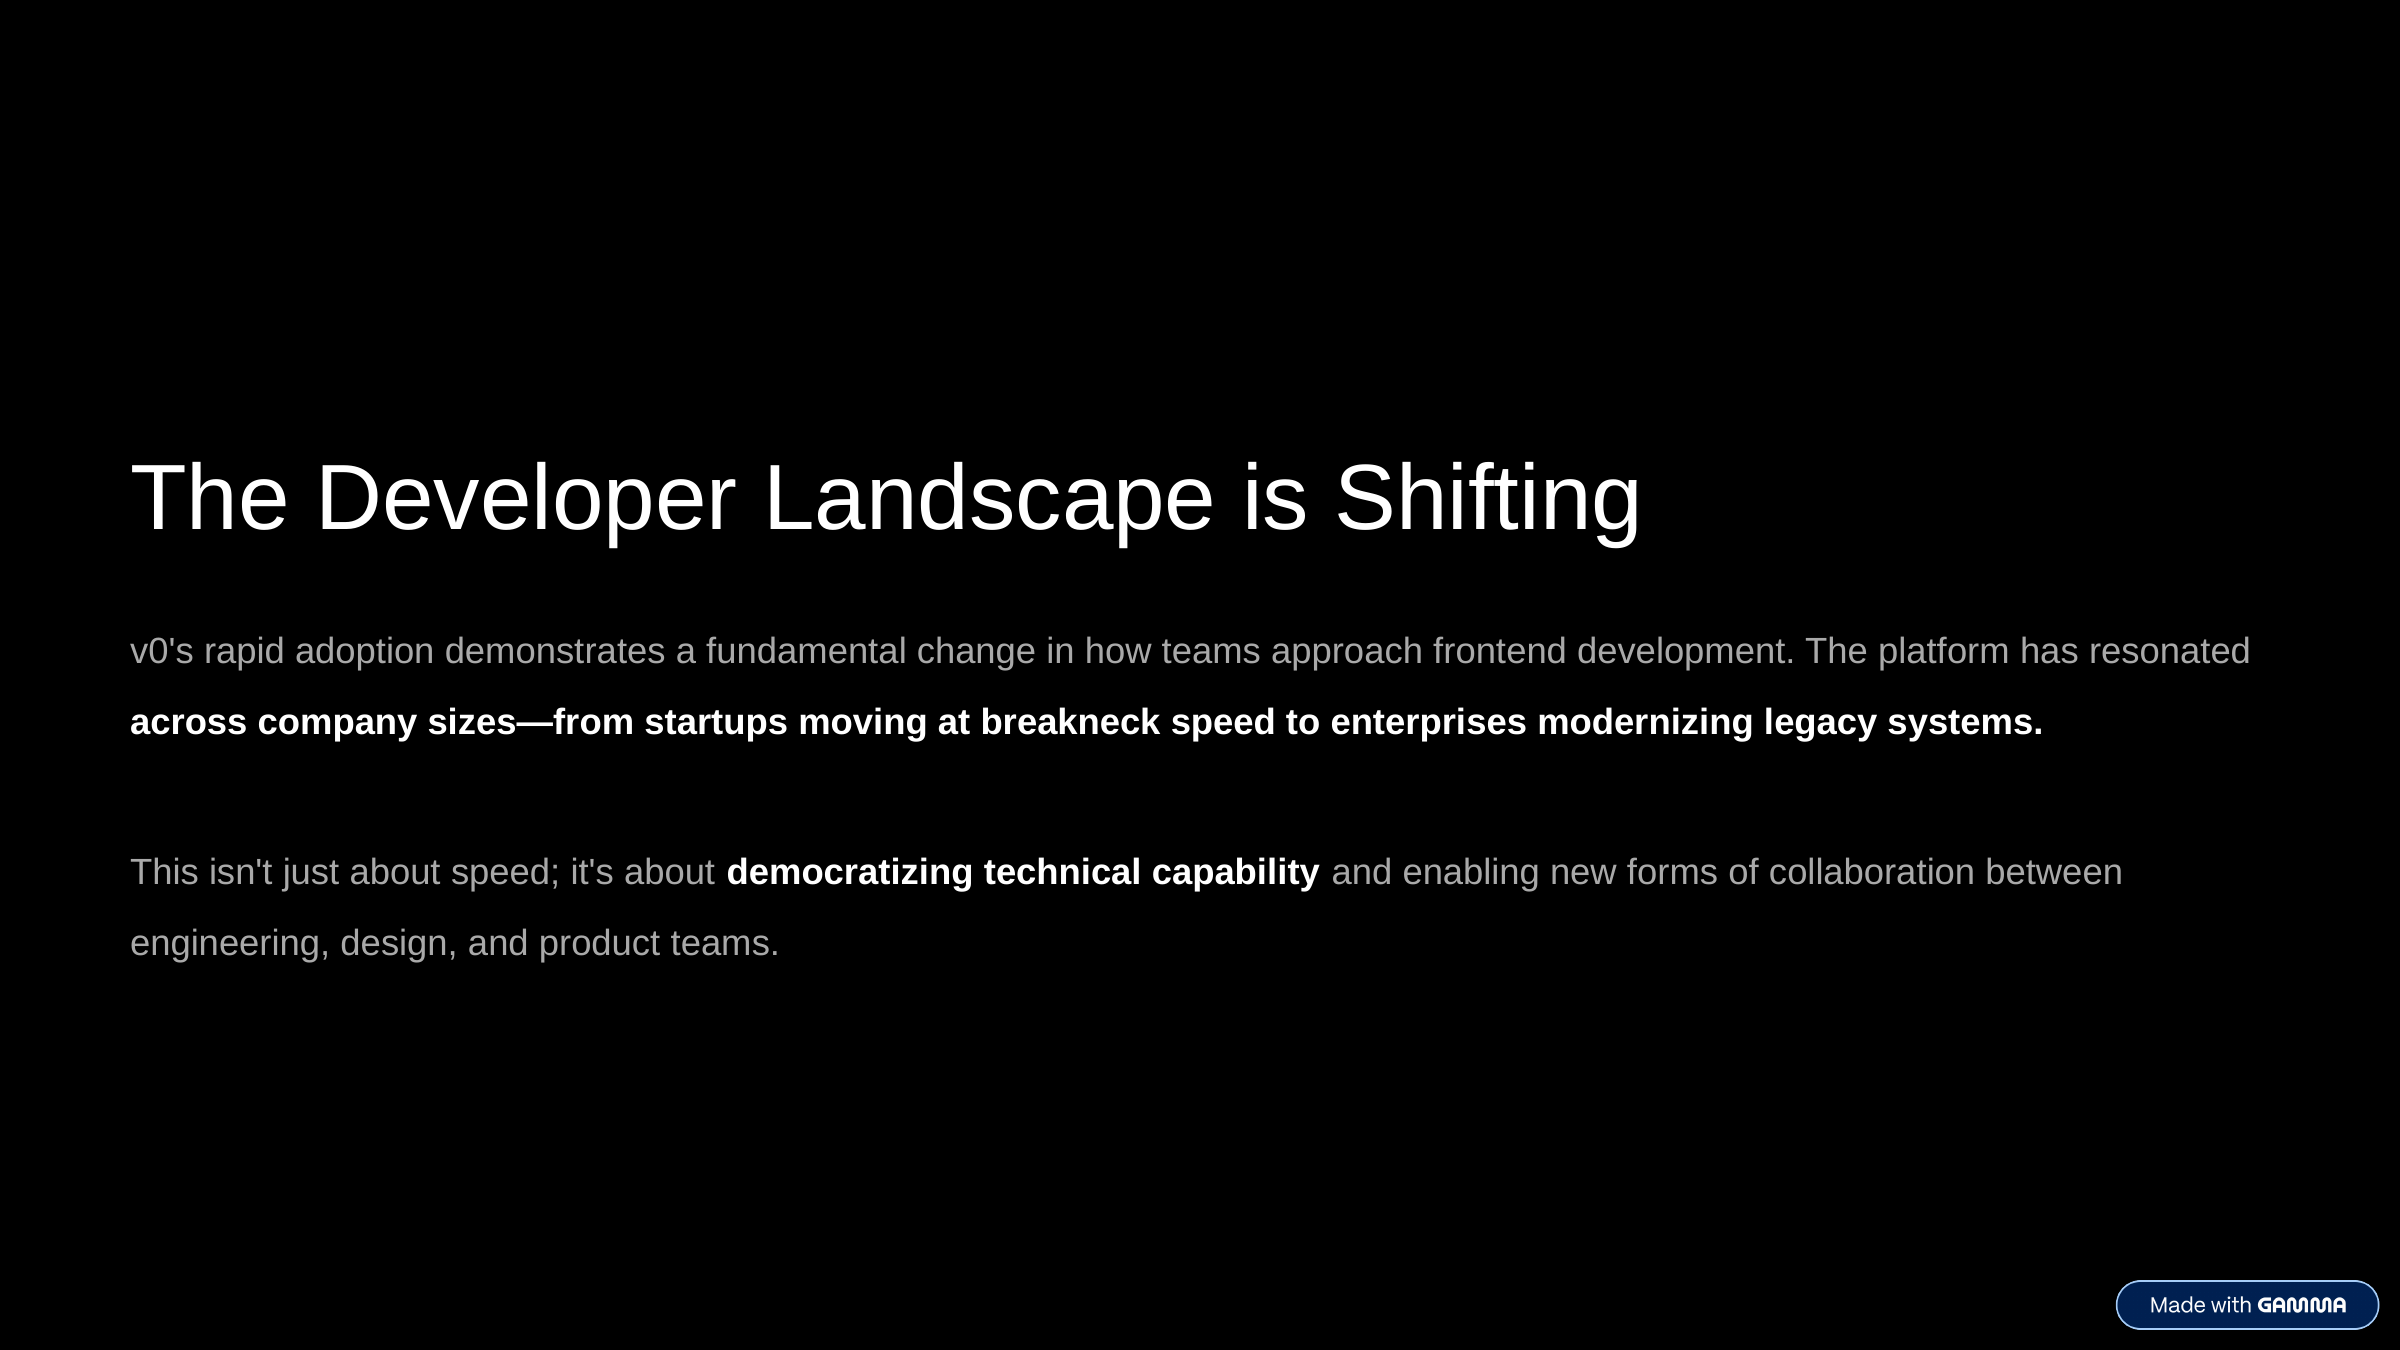

The Developer Landscape is Shifting
v0's rapid adoption demonstrates a fundamental change in how teams approach frontend development. The platform has resonated across company sizes—from startups moving at breakneck speed to enterprises modernizing legacy systems.
This isn't just about speed; it's about democratizing technical capability and enabling new forms of collaboration between engineering, design, and product teams.